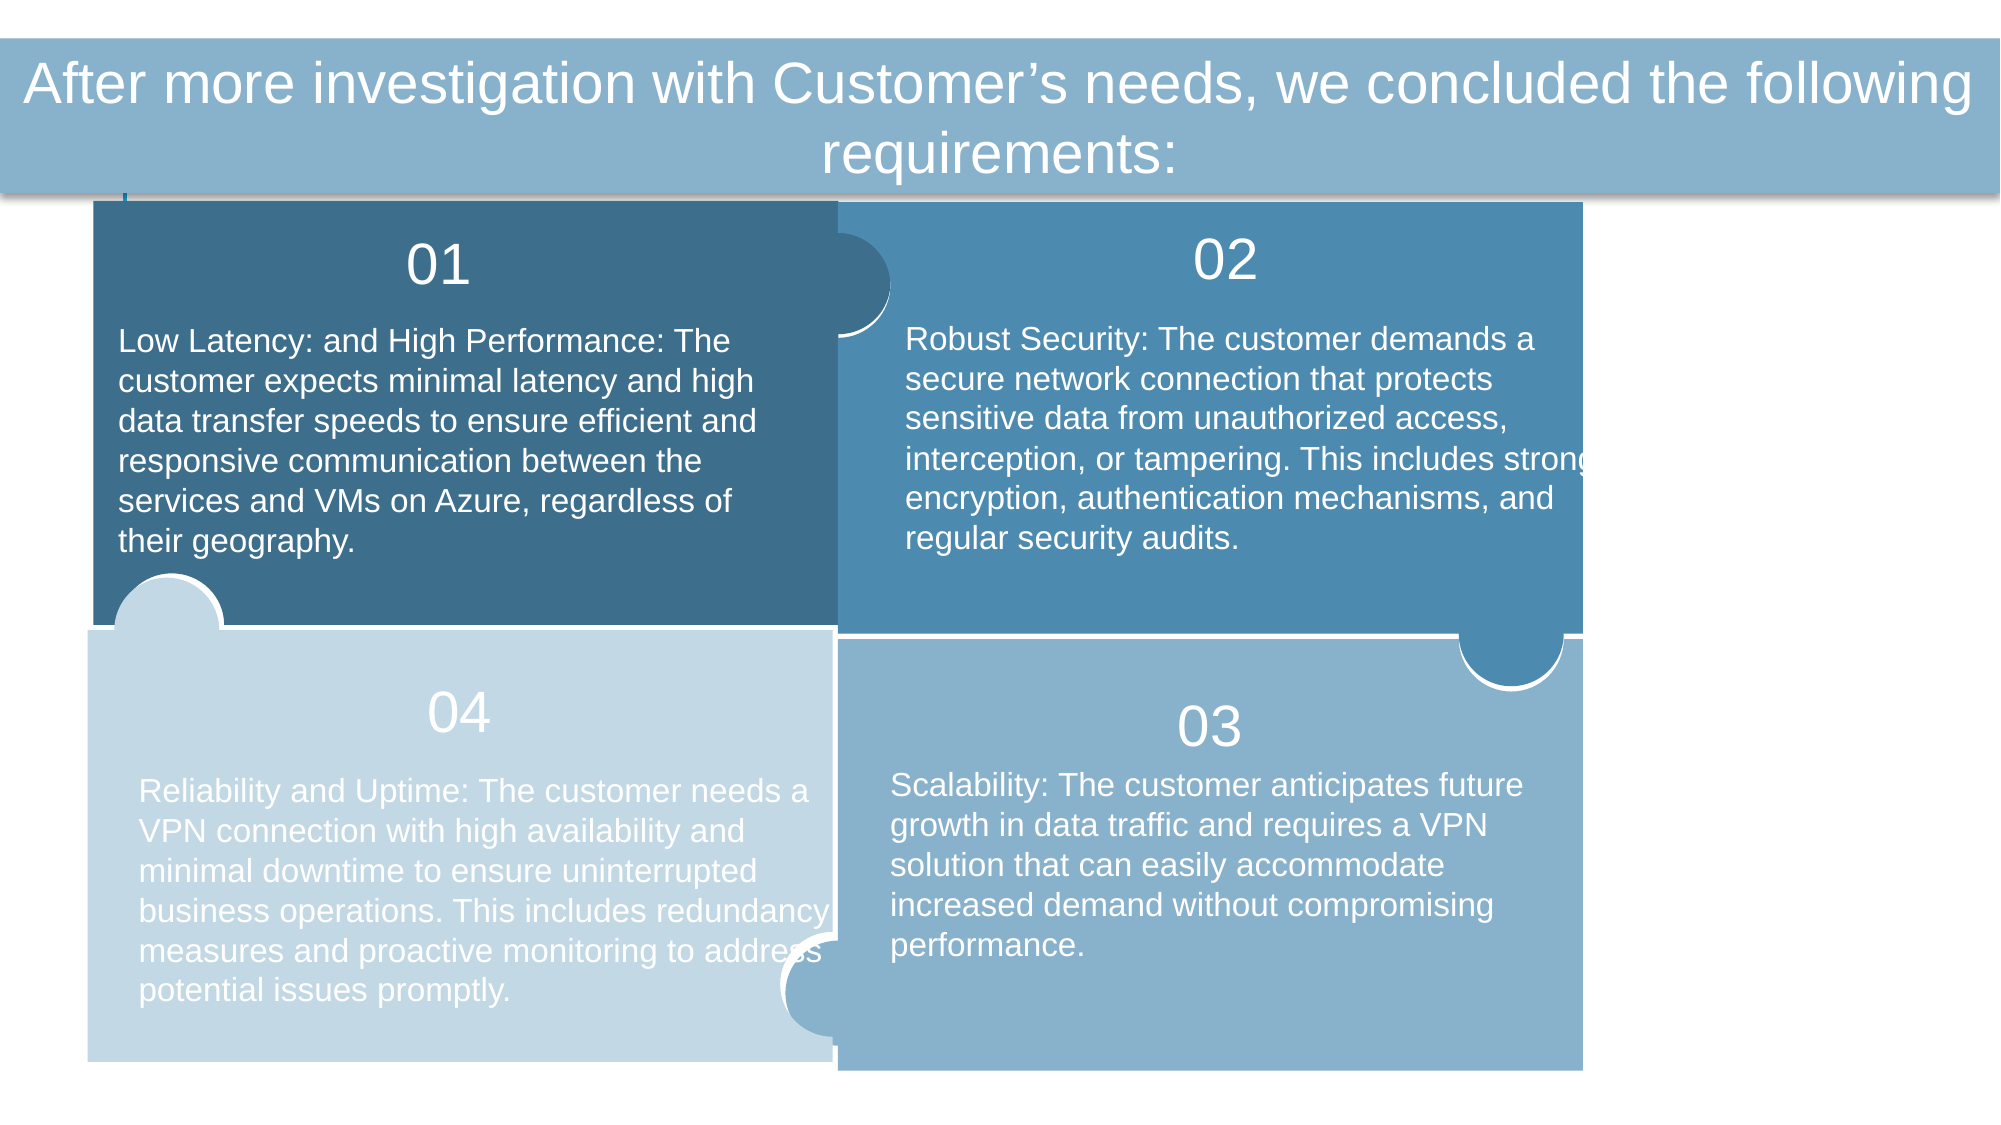

After more investigation with Customer’s needs, we concluded the following requirements:

01
Low Latency: and High Performance: The customer expects minimal latency and high data transfer speeds to ensure efficient and responsive communication between the services and VMs on Azure, regardless of their geography.

02
Robust Security: The customer demands a secure network connection that protects sensitive data from unauthorized access, interception, or tampering. This includes strong encryption, authentication mechanisms, and regular security audits.

04
Reliability and Uptime: The customer needs a VPN connection with high availability and minimal downtime to ensure uninterrupted business operations. This includes redundancy measures and proactive monitoring to address potential issues promptly.

03
Scalability: The customer anticipates future growth in data traffic and requires a VPN solution that can easily accommodate increased demand without compromising performance.